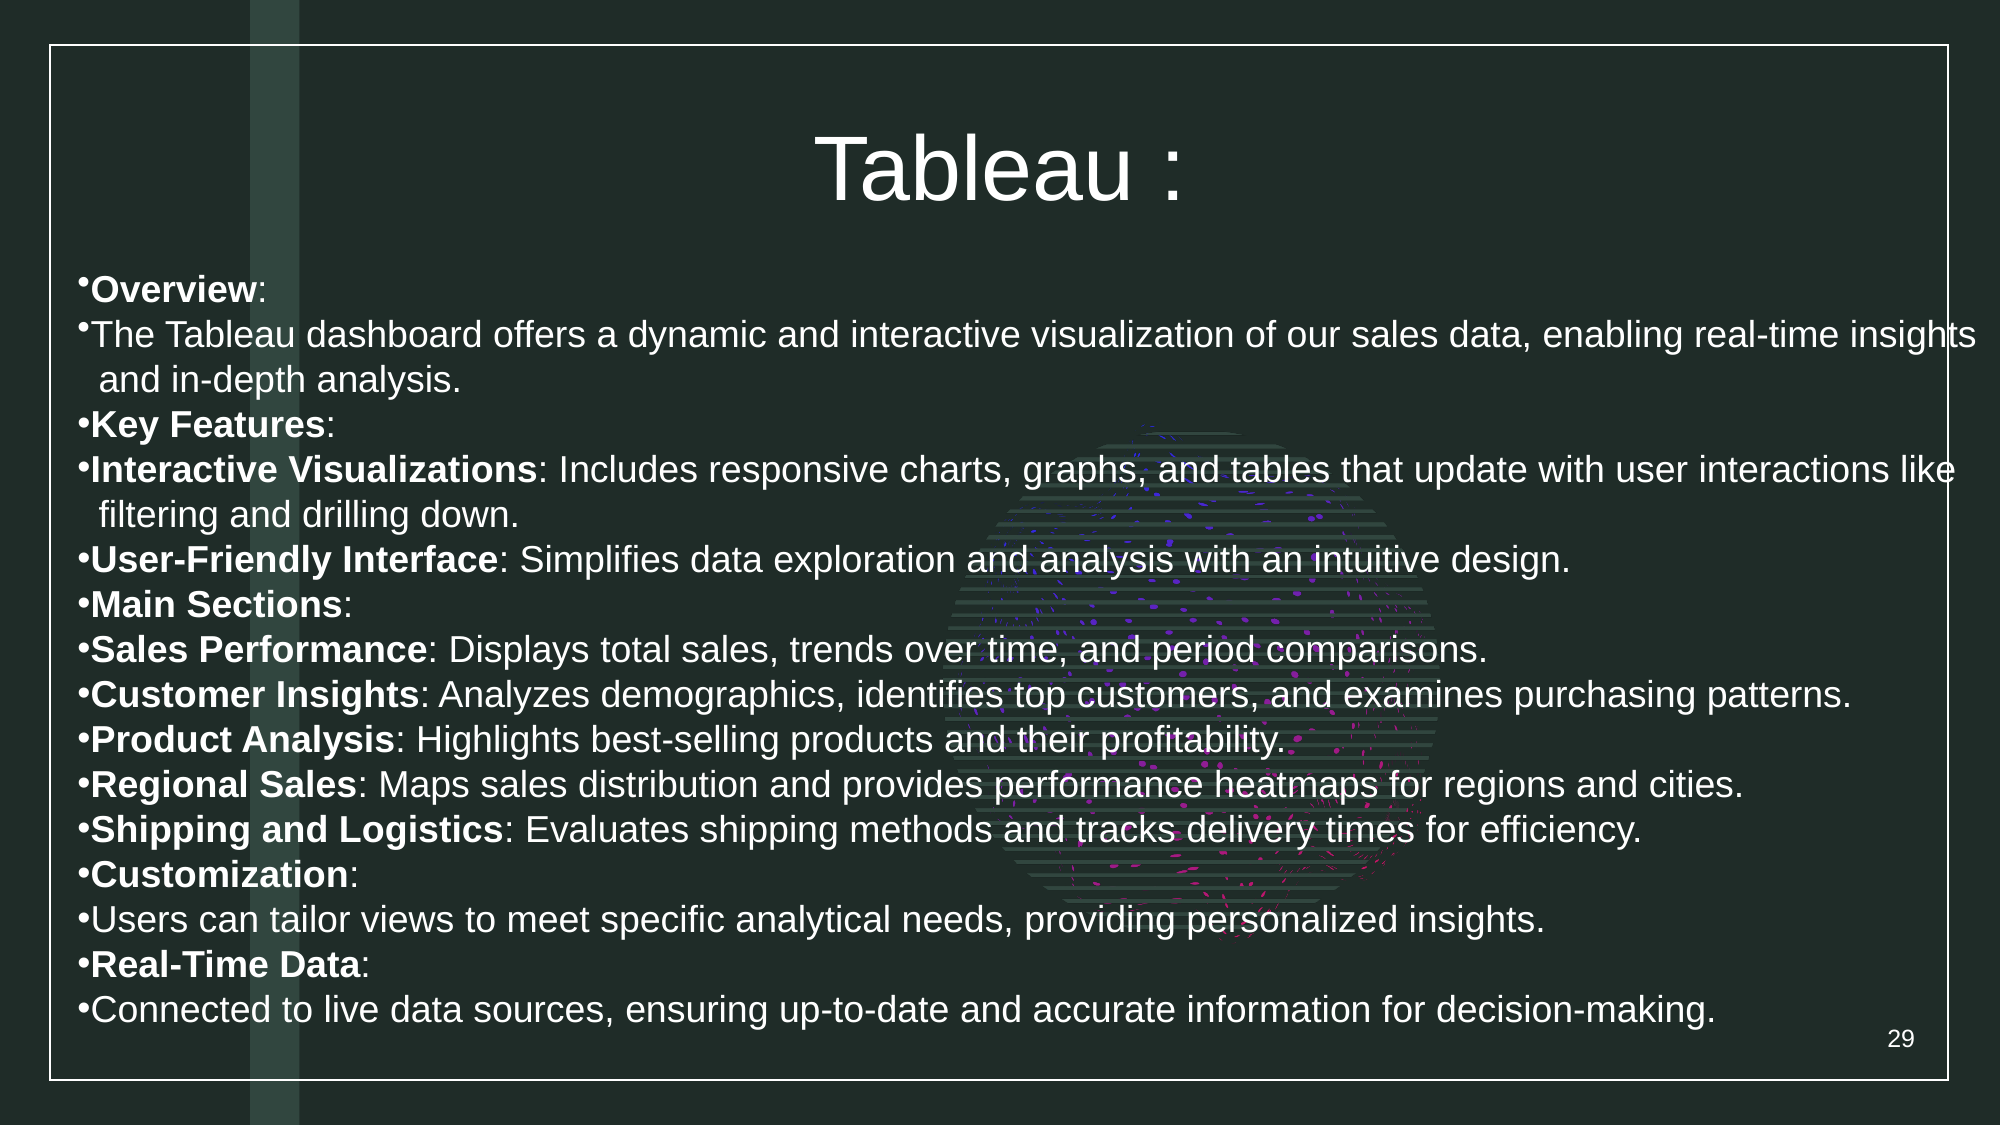

# Tableau :
Overview:
The Tableau dashboard offers a dynamic and interactive visualization of our sales data, enabling real-time insights
  and in-depth analysis.
Key Features:
Interactive Visualizations: Includes responsive charts, graphs, and tables that update with user interactions like
  filtering and drilling down.
User-Friendly Interface: Simplifies data exploration and analysis with an intuitive design.
Main Sections:
Sales Performance: Displays total sales, trends over time, and period comparisons.
Customer Insights: Analyzes demographics, identifies top customers, and examines purchasing patterns.
Product Analysis: Highlights best-selling products and their profitability.
Regional Sales: Maps sales distribution and provides performance heatmaps for regions and cities.
Shipping and Logistics: Evaluates shipping methods and tracks delivery times for efficiency.
Customization:
Users can tailor views to meet specific analytical needs, providing personalized insights.
Real-Time Data:
Connected to live data sources, ensuring up-to-date and accurate information for decision-making.

29